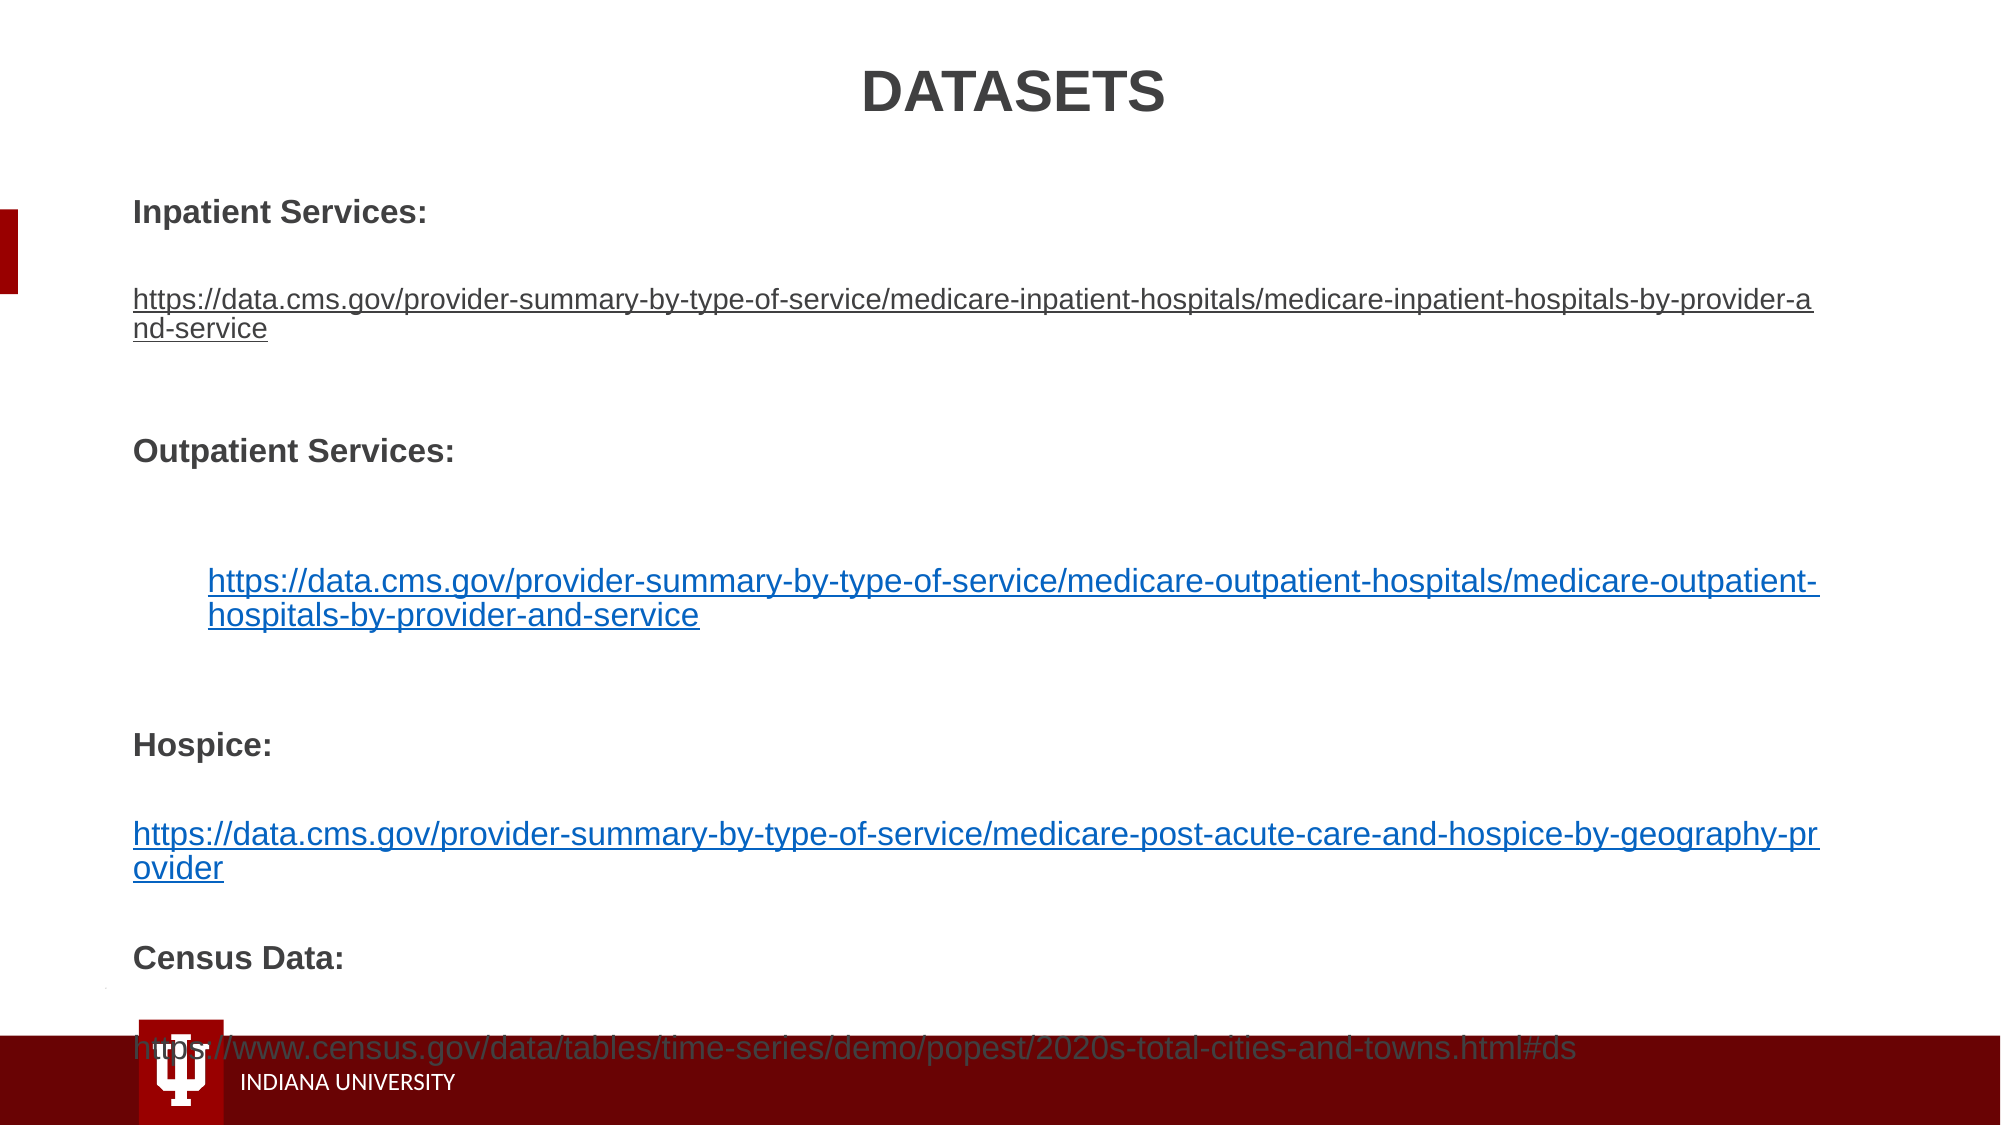

# DATASETS
Inpatient Services:
https://data.cms.gov/provider-summary-by-type-of-service/medicare-inpatient-hospitals/medicare-inpatient-hospitals-by-provider-and-service
Outpatient Services:
  https://data.cms.gov/provider-summary-by-type-of-service/medicare-outpatient-hospitals/medicare-outpatient-hospitals-by-provider-and-service
Hospice:
https://data.cms.gov/provider-summary-by-type-of-service/medicare-post-acute-care-and-hospice-by-geography-provider
Census Data:
https://www.census.gov/data/tables/time-series/demo/popest/2020s-total-cities-and-towns.html#ds